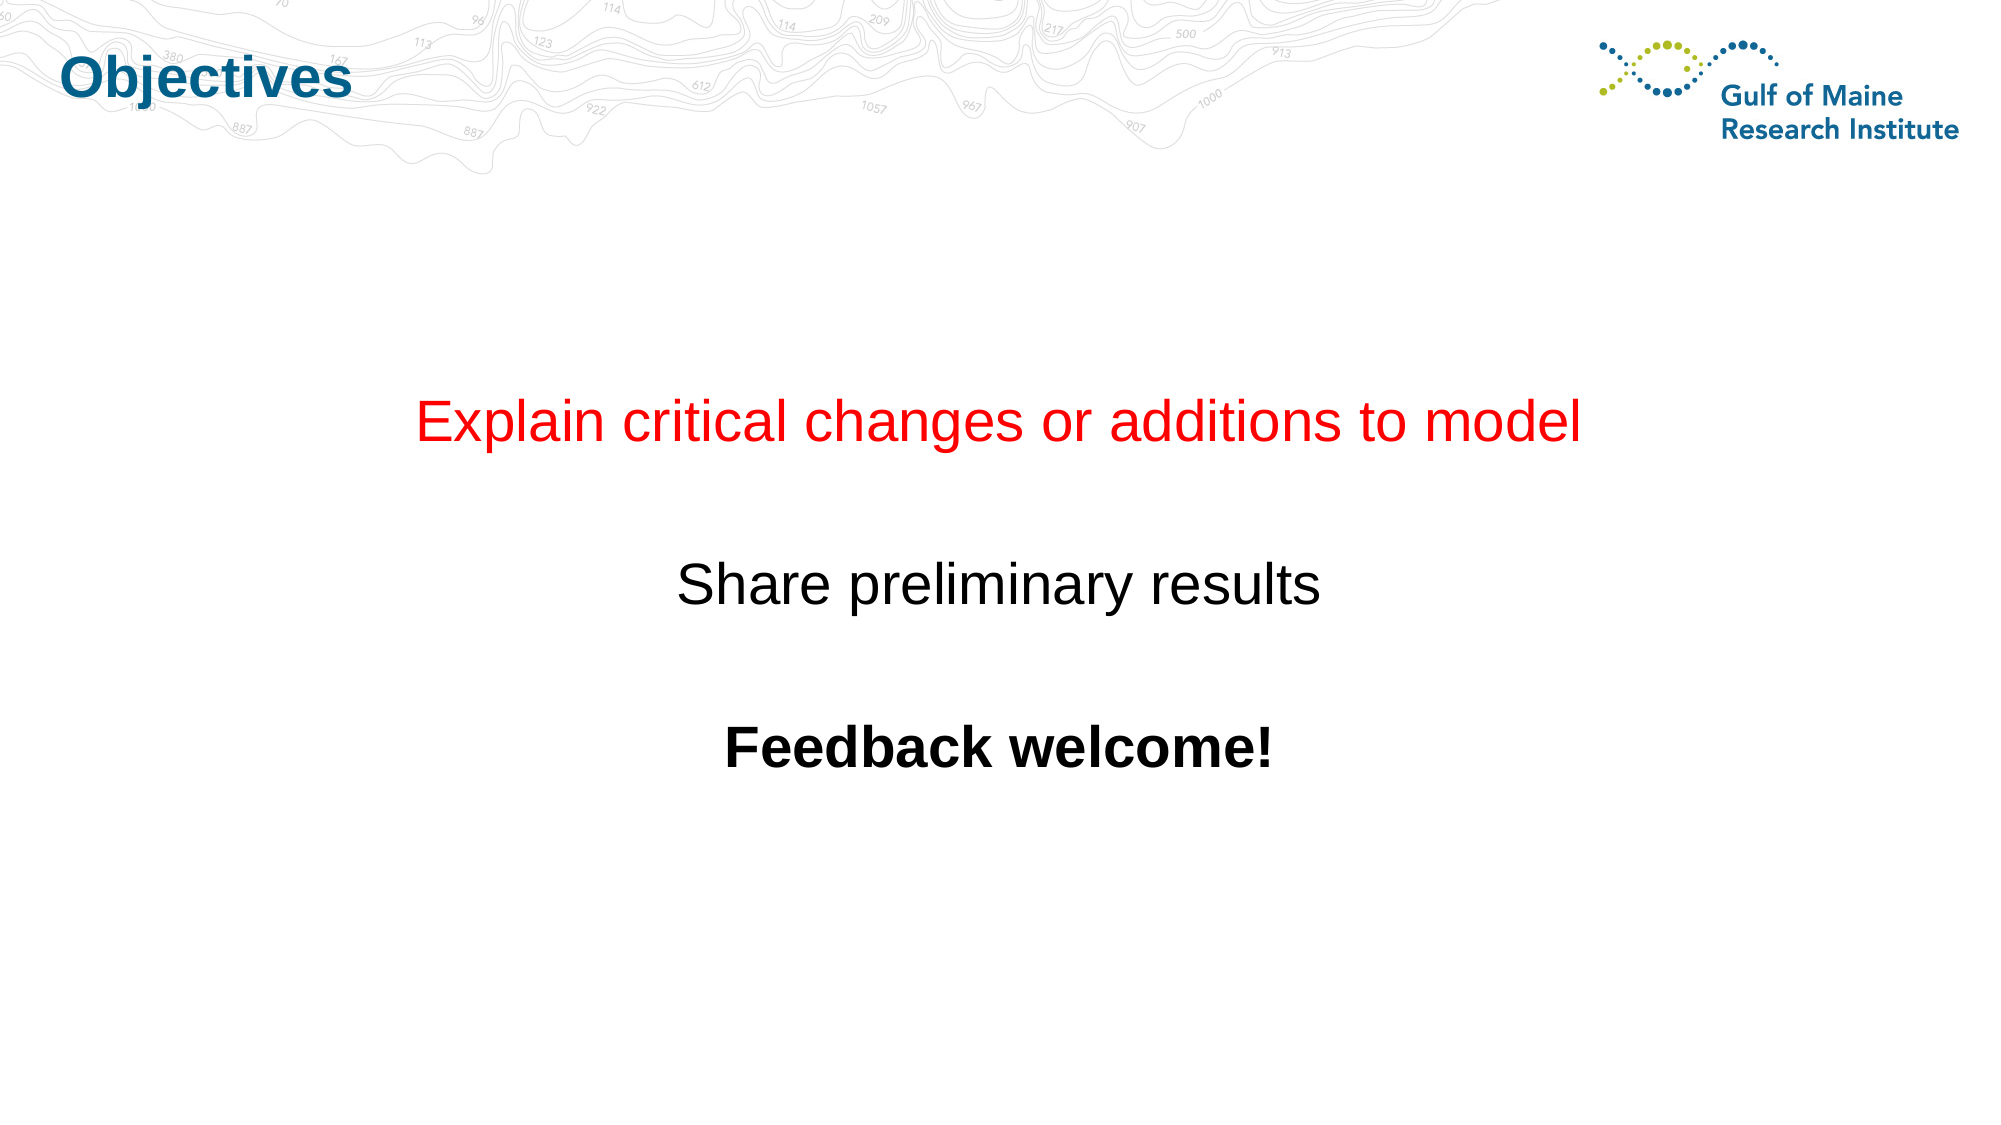

# Objectives
Explain critical changes or additions to model

Share preliminary results

Feedback welcome!